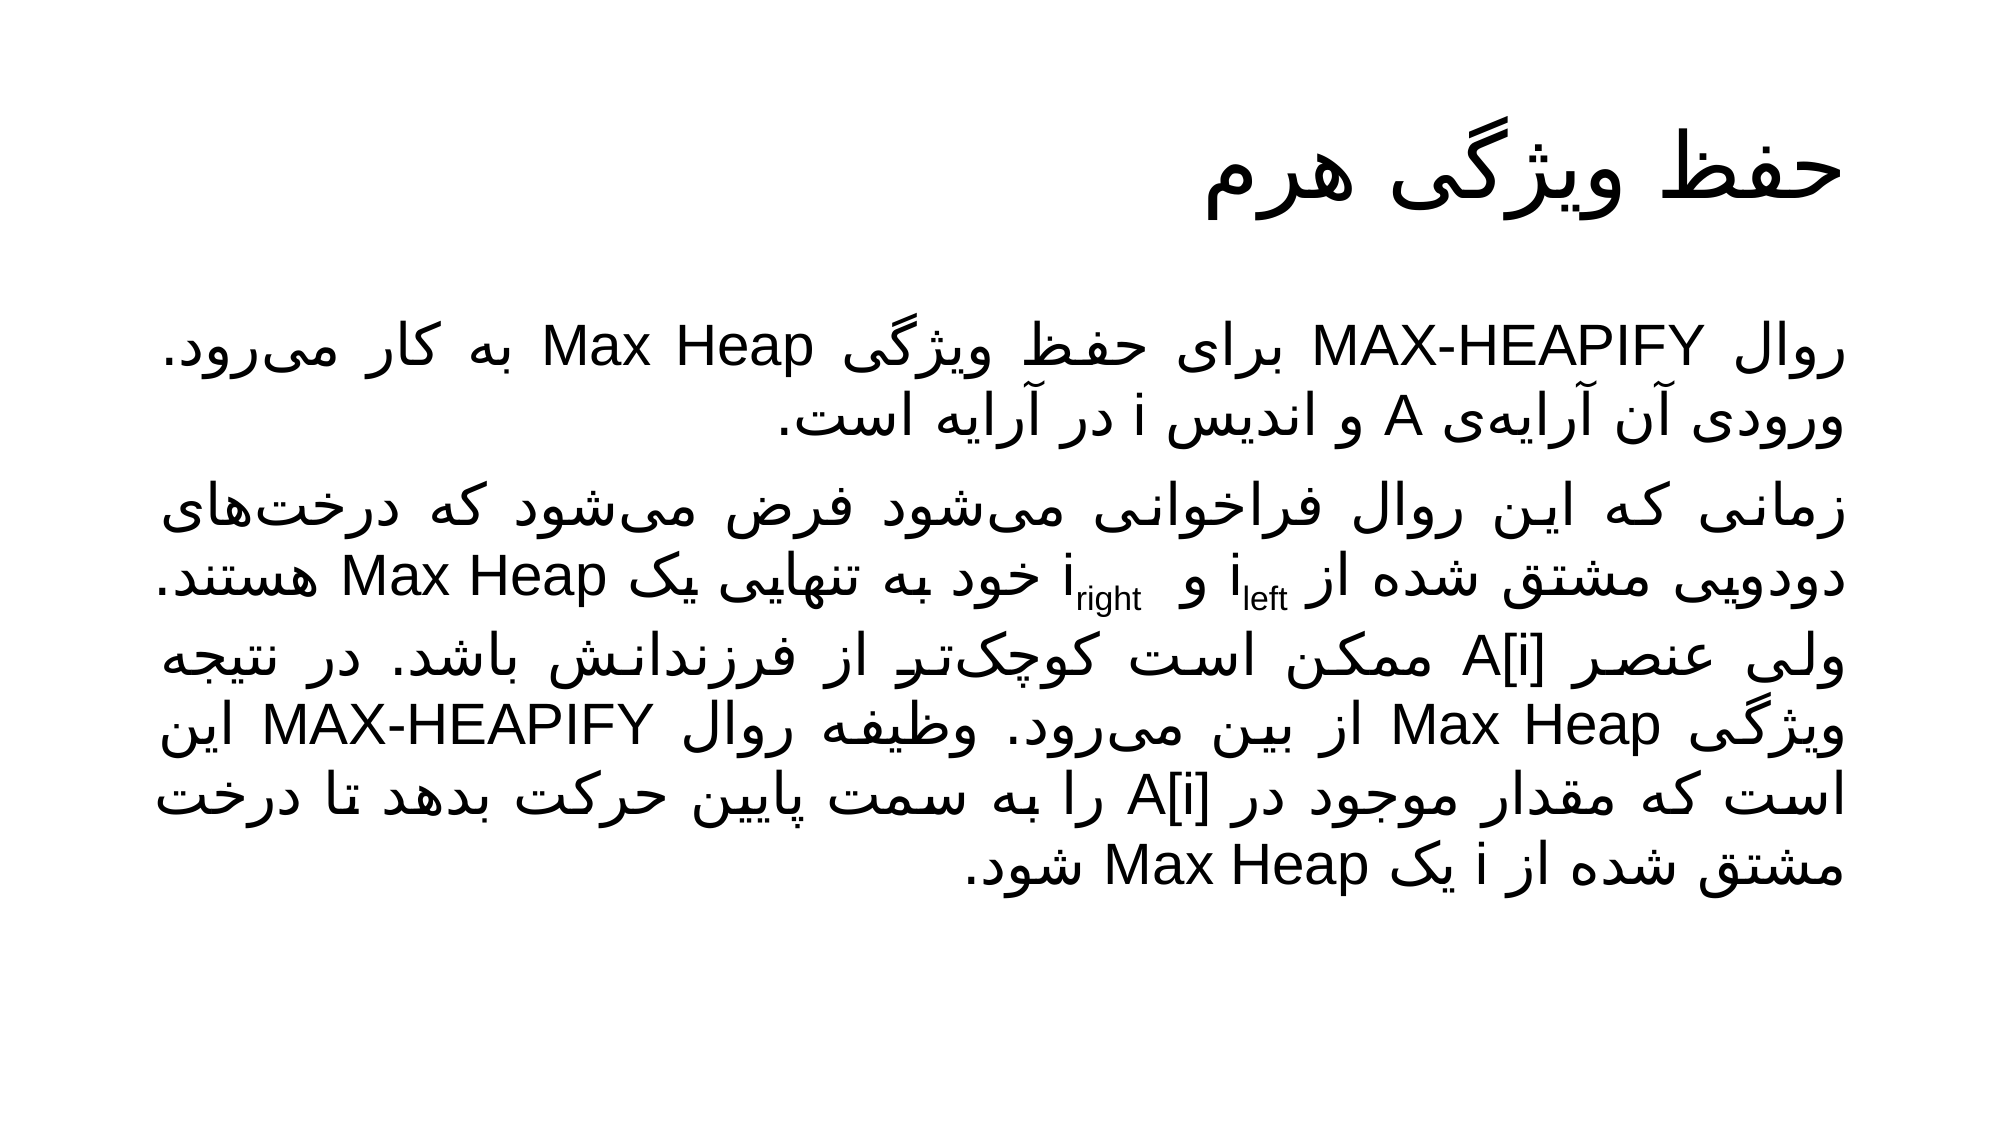

# حفظ ویژگی هرم
روال MAX-HEAPIFY برای حفظ ویژگی Max Heap به‌ کار می‌رود. ورودی آن آرایه‌ی A و اندیس i در آرایه است.
زمانی که این روال فراخوانی می‌شود فرض می‌شود که درخت‌های دودویی مشتق شده از ileft و  iright خود به تنهایی یک Max Heap هستند. ولی عنصر A[i] ممکن است کوچک‌تر از فرزندانش باشد. در نتیجه ویژگی Max Heap از بین می‌رود. وظیفه روال MAX-HEAPIFY این است که مقدار موجود در A[i] را به سمت پایین حرکت بدهد تا درخت مشتق شده از i یک Max Heap شود.